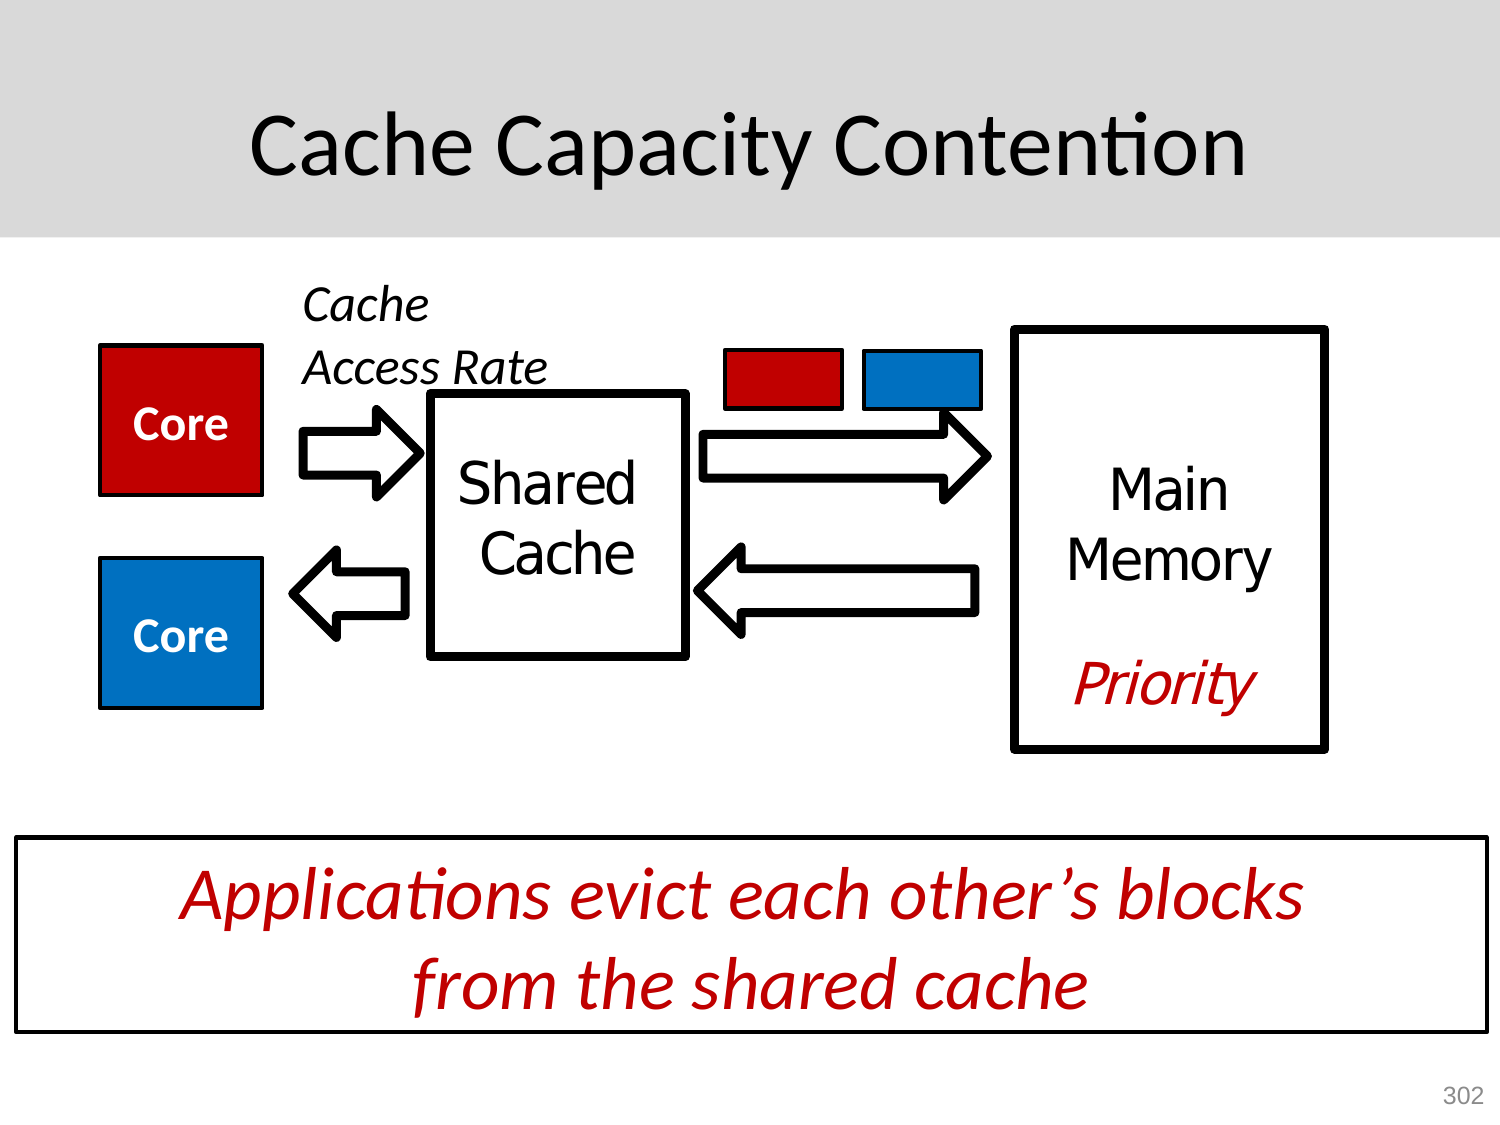

# Cache Capacity Contention
Cache
Access Rate

Core

Shared
Cache
Main Memory

Core
Priority
Applications evict each other’s blocks
from the shared cache
302